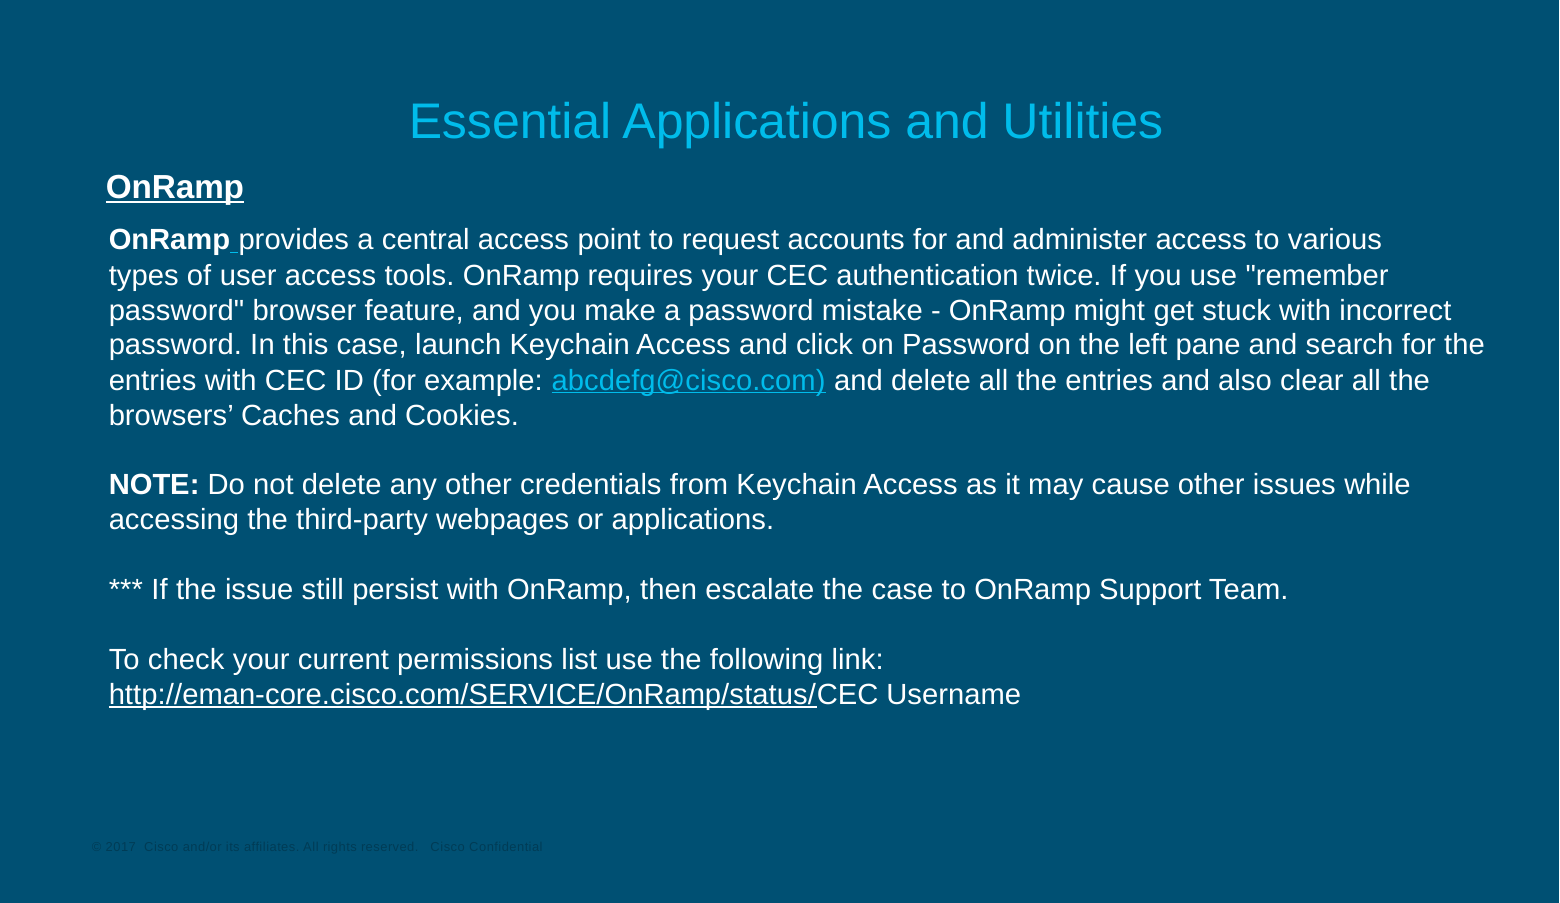

# Essential Applications and Utilities
OnRamp
OnRamp provides a central access point to request accounts for and administer access to various
types of user access tools. OnRamp requires your CEC authentication twice. If you use "remember
password" browser feature, and you make a password mistake - OnRamp might get stuck with incorrect
password. In this case, launch Keychain Access and click on Password on the left pane and search for the
entries with CEC ID (for example: abcdefg@cisco.com) and delete all the entries and also clear all the
browsers’ Caches and Cookies.

NOTE: Do not delete any other credentials from Keychain Access as it may cause other issues while
accessing the third-party webpages or applications.

*** If the issue still persist with OnRamp, then escalate the case to OnRamp Support Team.

To check your current permissions list use the following link:
http://eman-core.cisco.com/SERVICE/OnRamp/status/CEC Username